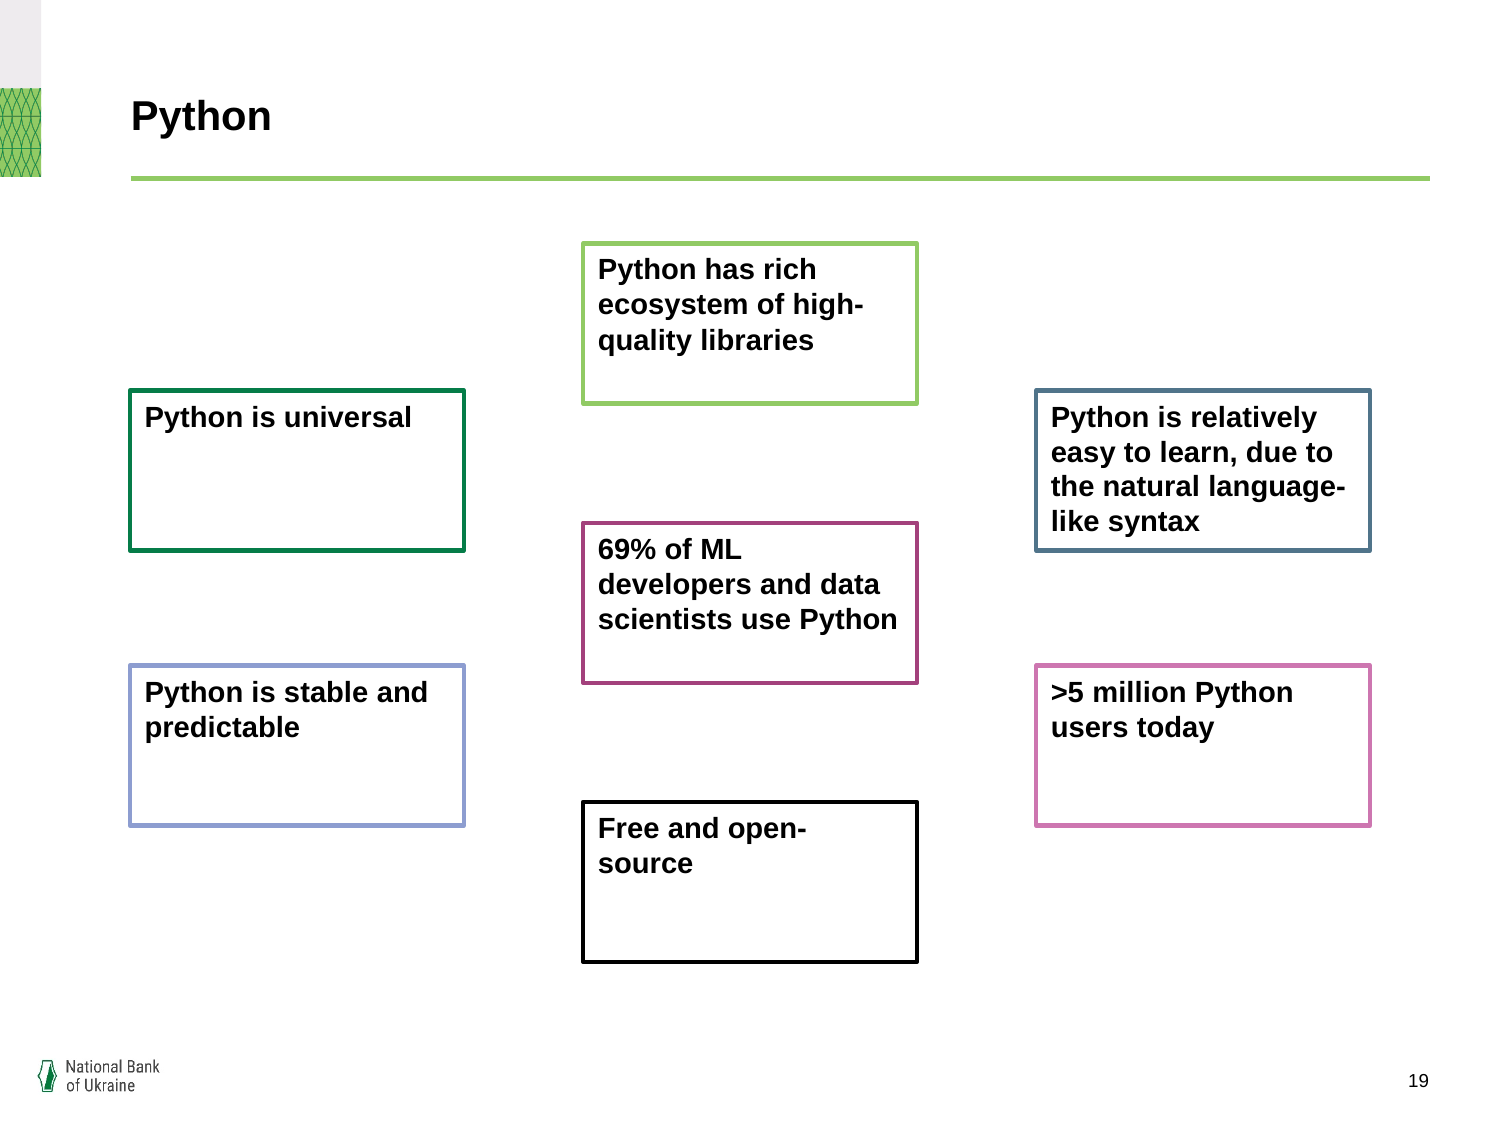

# Python
Python has rich ecosystem of high-quality libraries
Python is universal
Python is relatively easy to learn, due to the natural language-like syntax
69% of ML developers and data scientists use Python
Python is stable and predictable
>5 million Python users today
Free and open-source
19